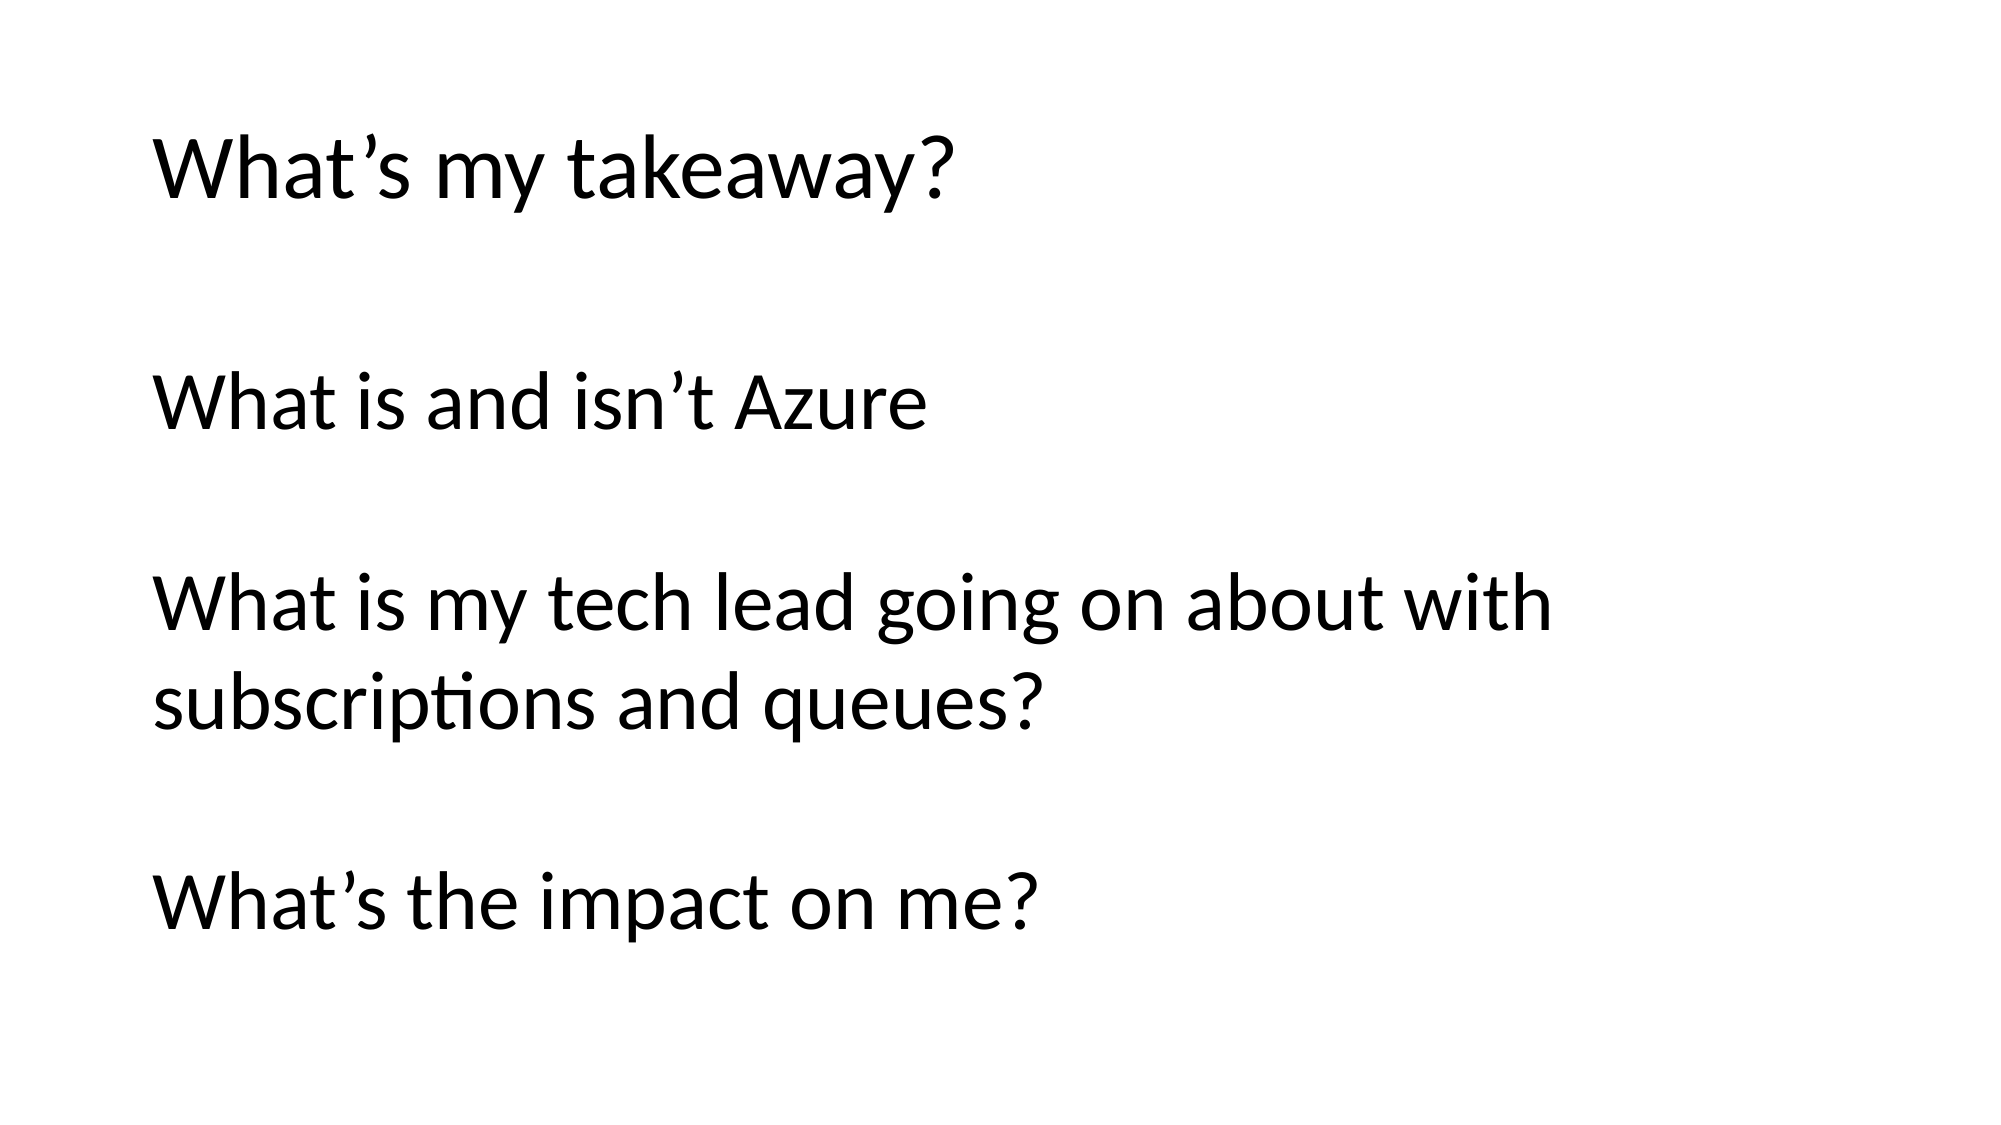

# What’s my takeaway?
What is and isn’t Azure

What is my tech lead going on about with subscriptions and queues?

What’s the impact on me?